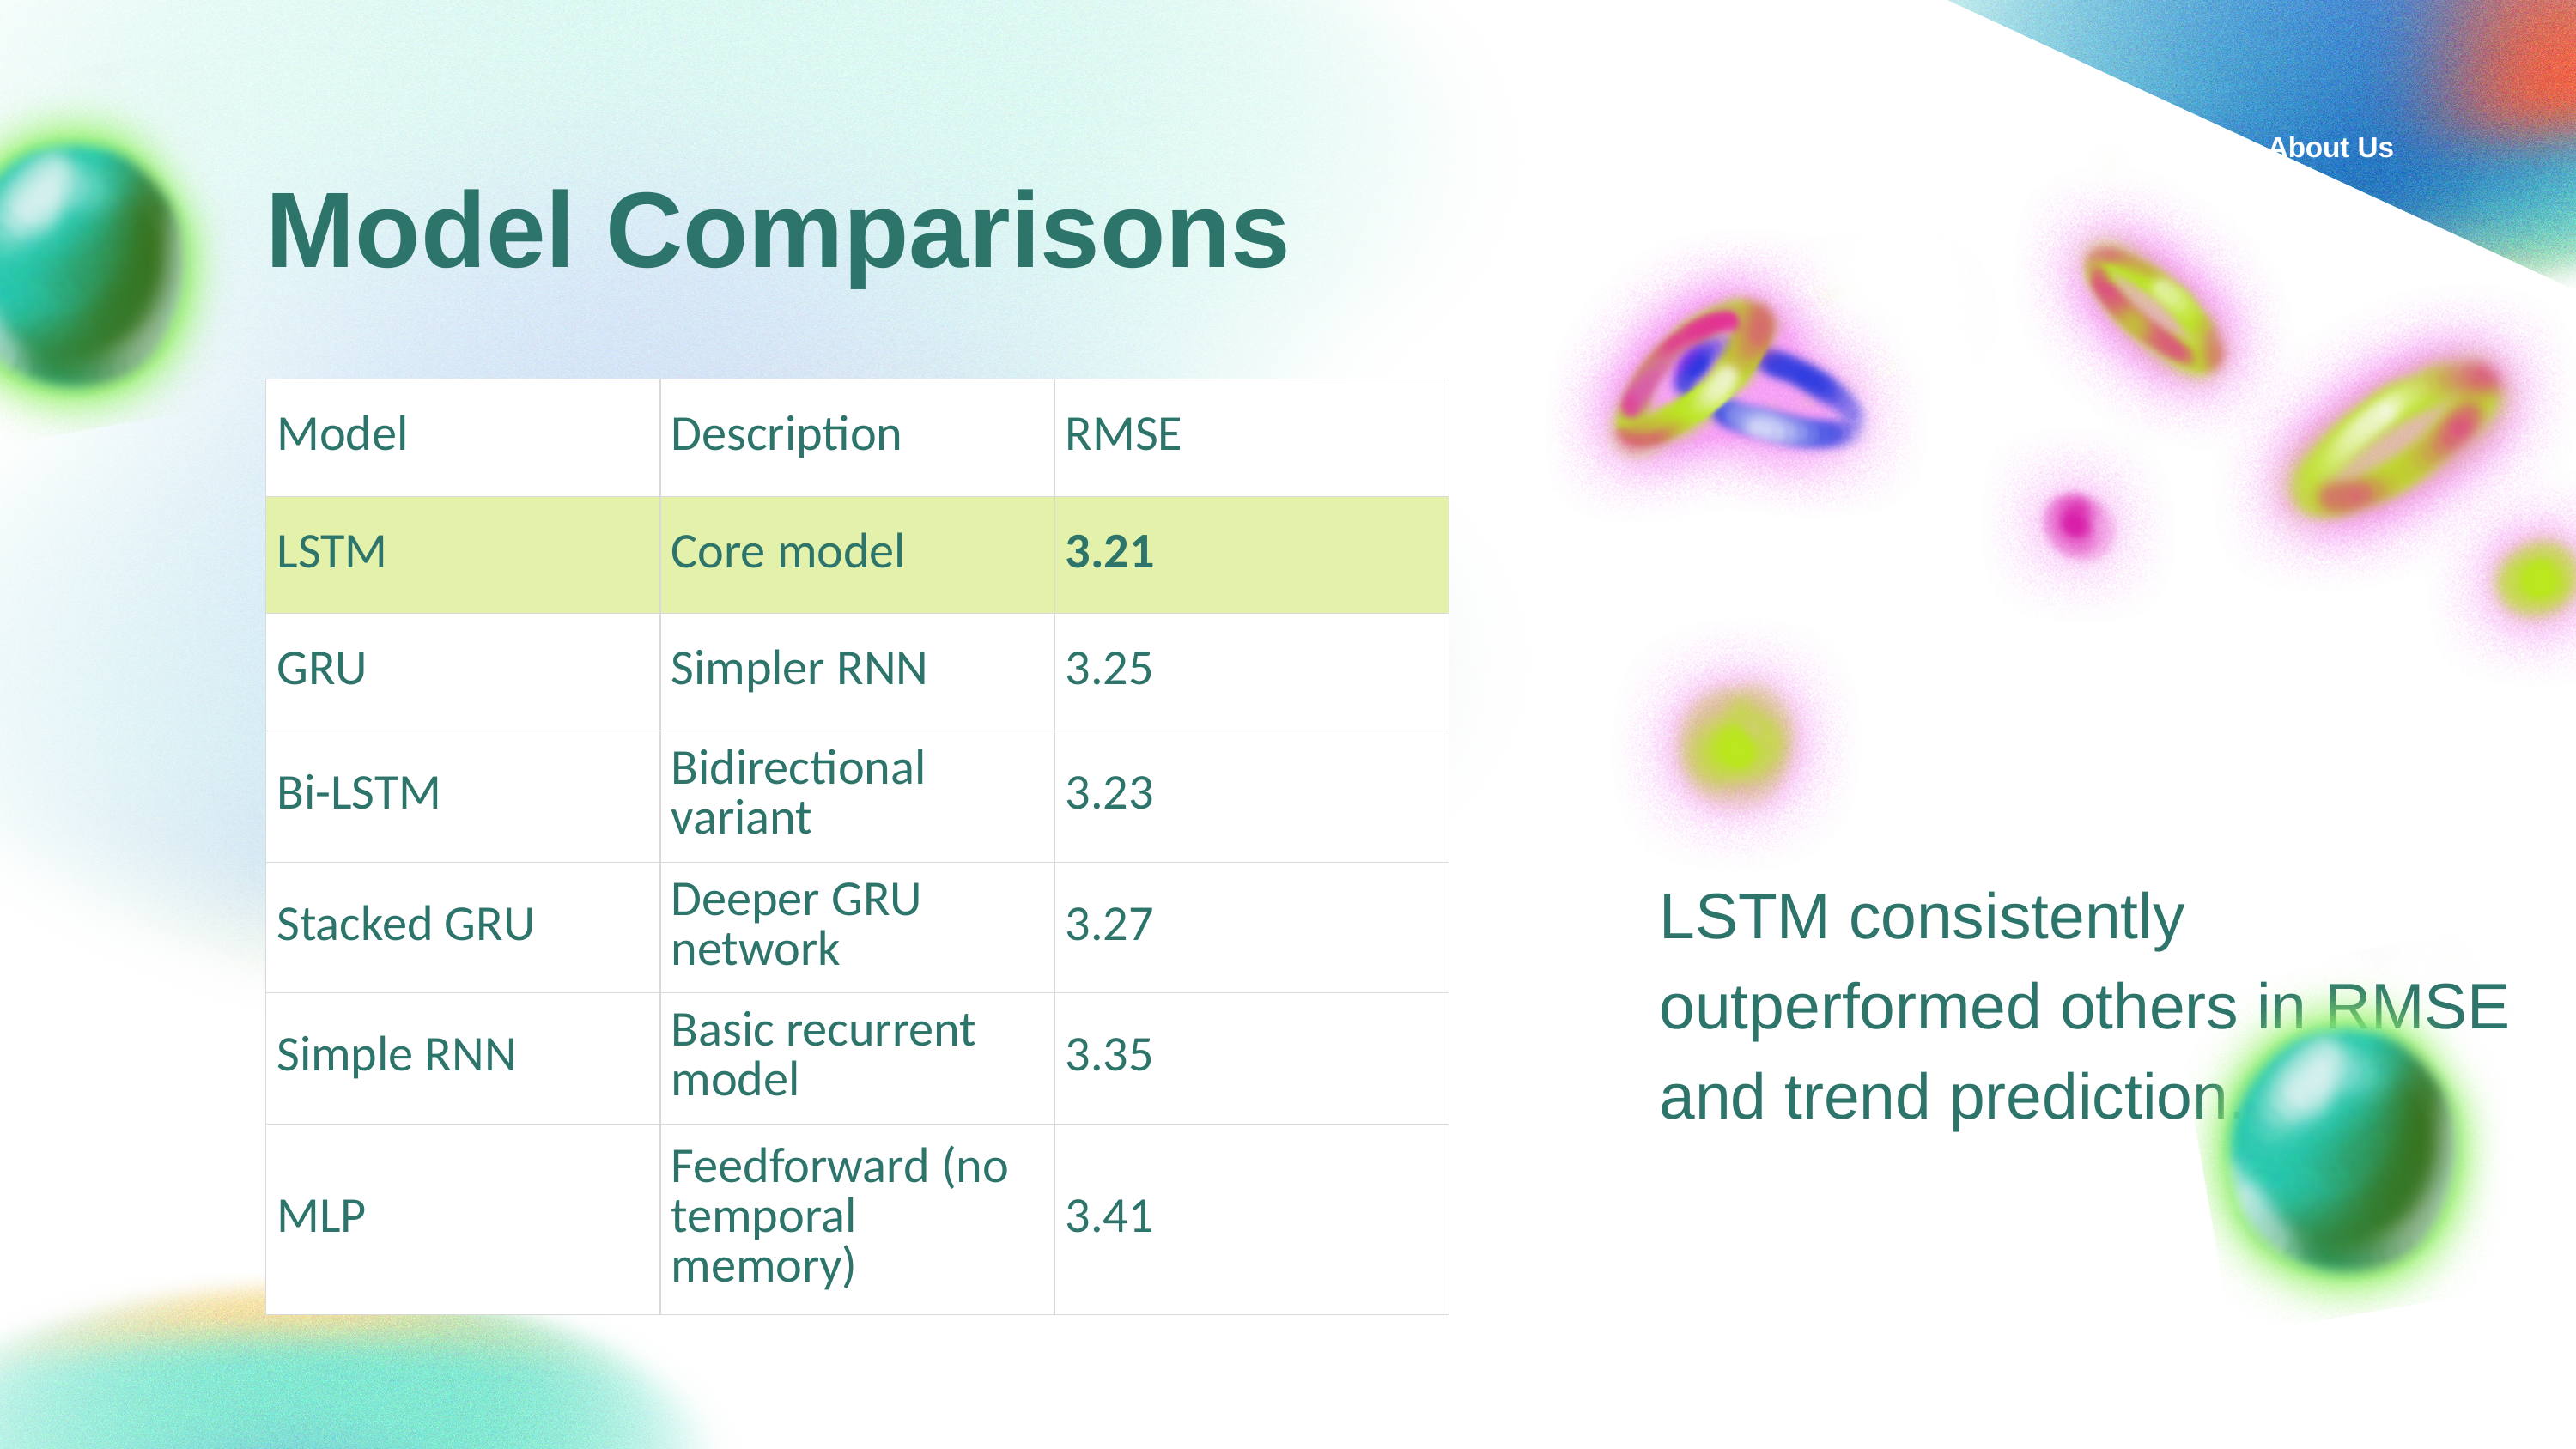

Home
About Us

Model Comparisons

| Model | Description | RMSE |
| --- | --- | --- |
| LSTM | Core model | 3.21 |
| GRU | Simpler RNN | 3.25 |
| Bi-LSTM | Bidirectional variant | 3.23 |
| Stacked GRU | Deeper GRU network | 3.27 |
| Simple RNN | Basic recurrent model | 3.35 |
| MLP | Feedforward (no temporal memory) | 3.41 |

LSTM consistently outperformed others in RMSE and trend prediction.